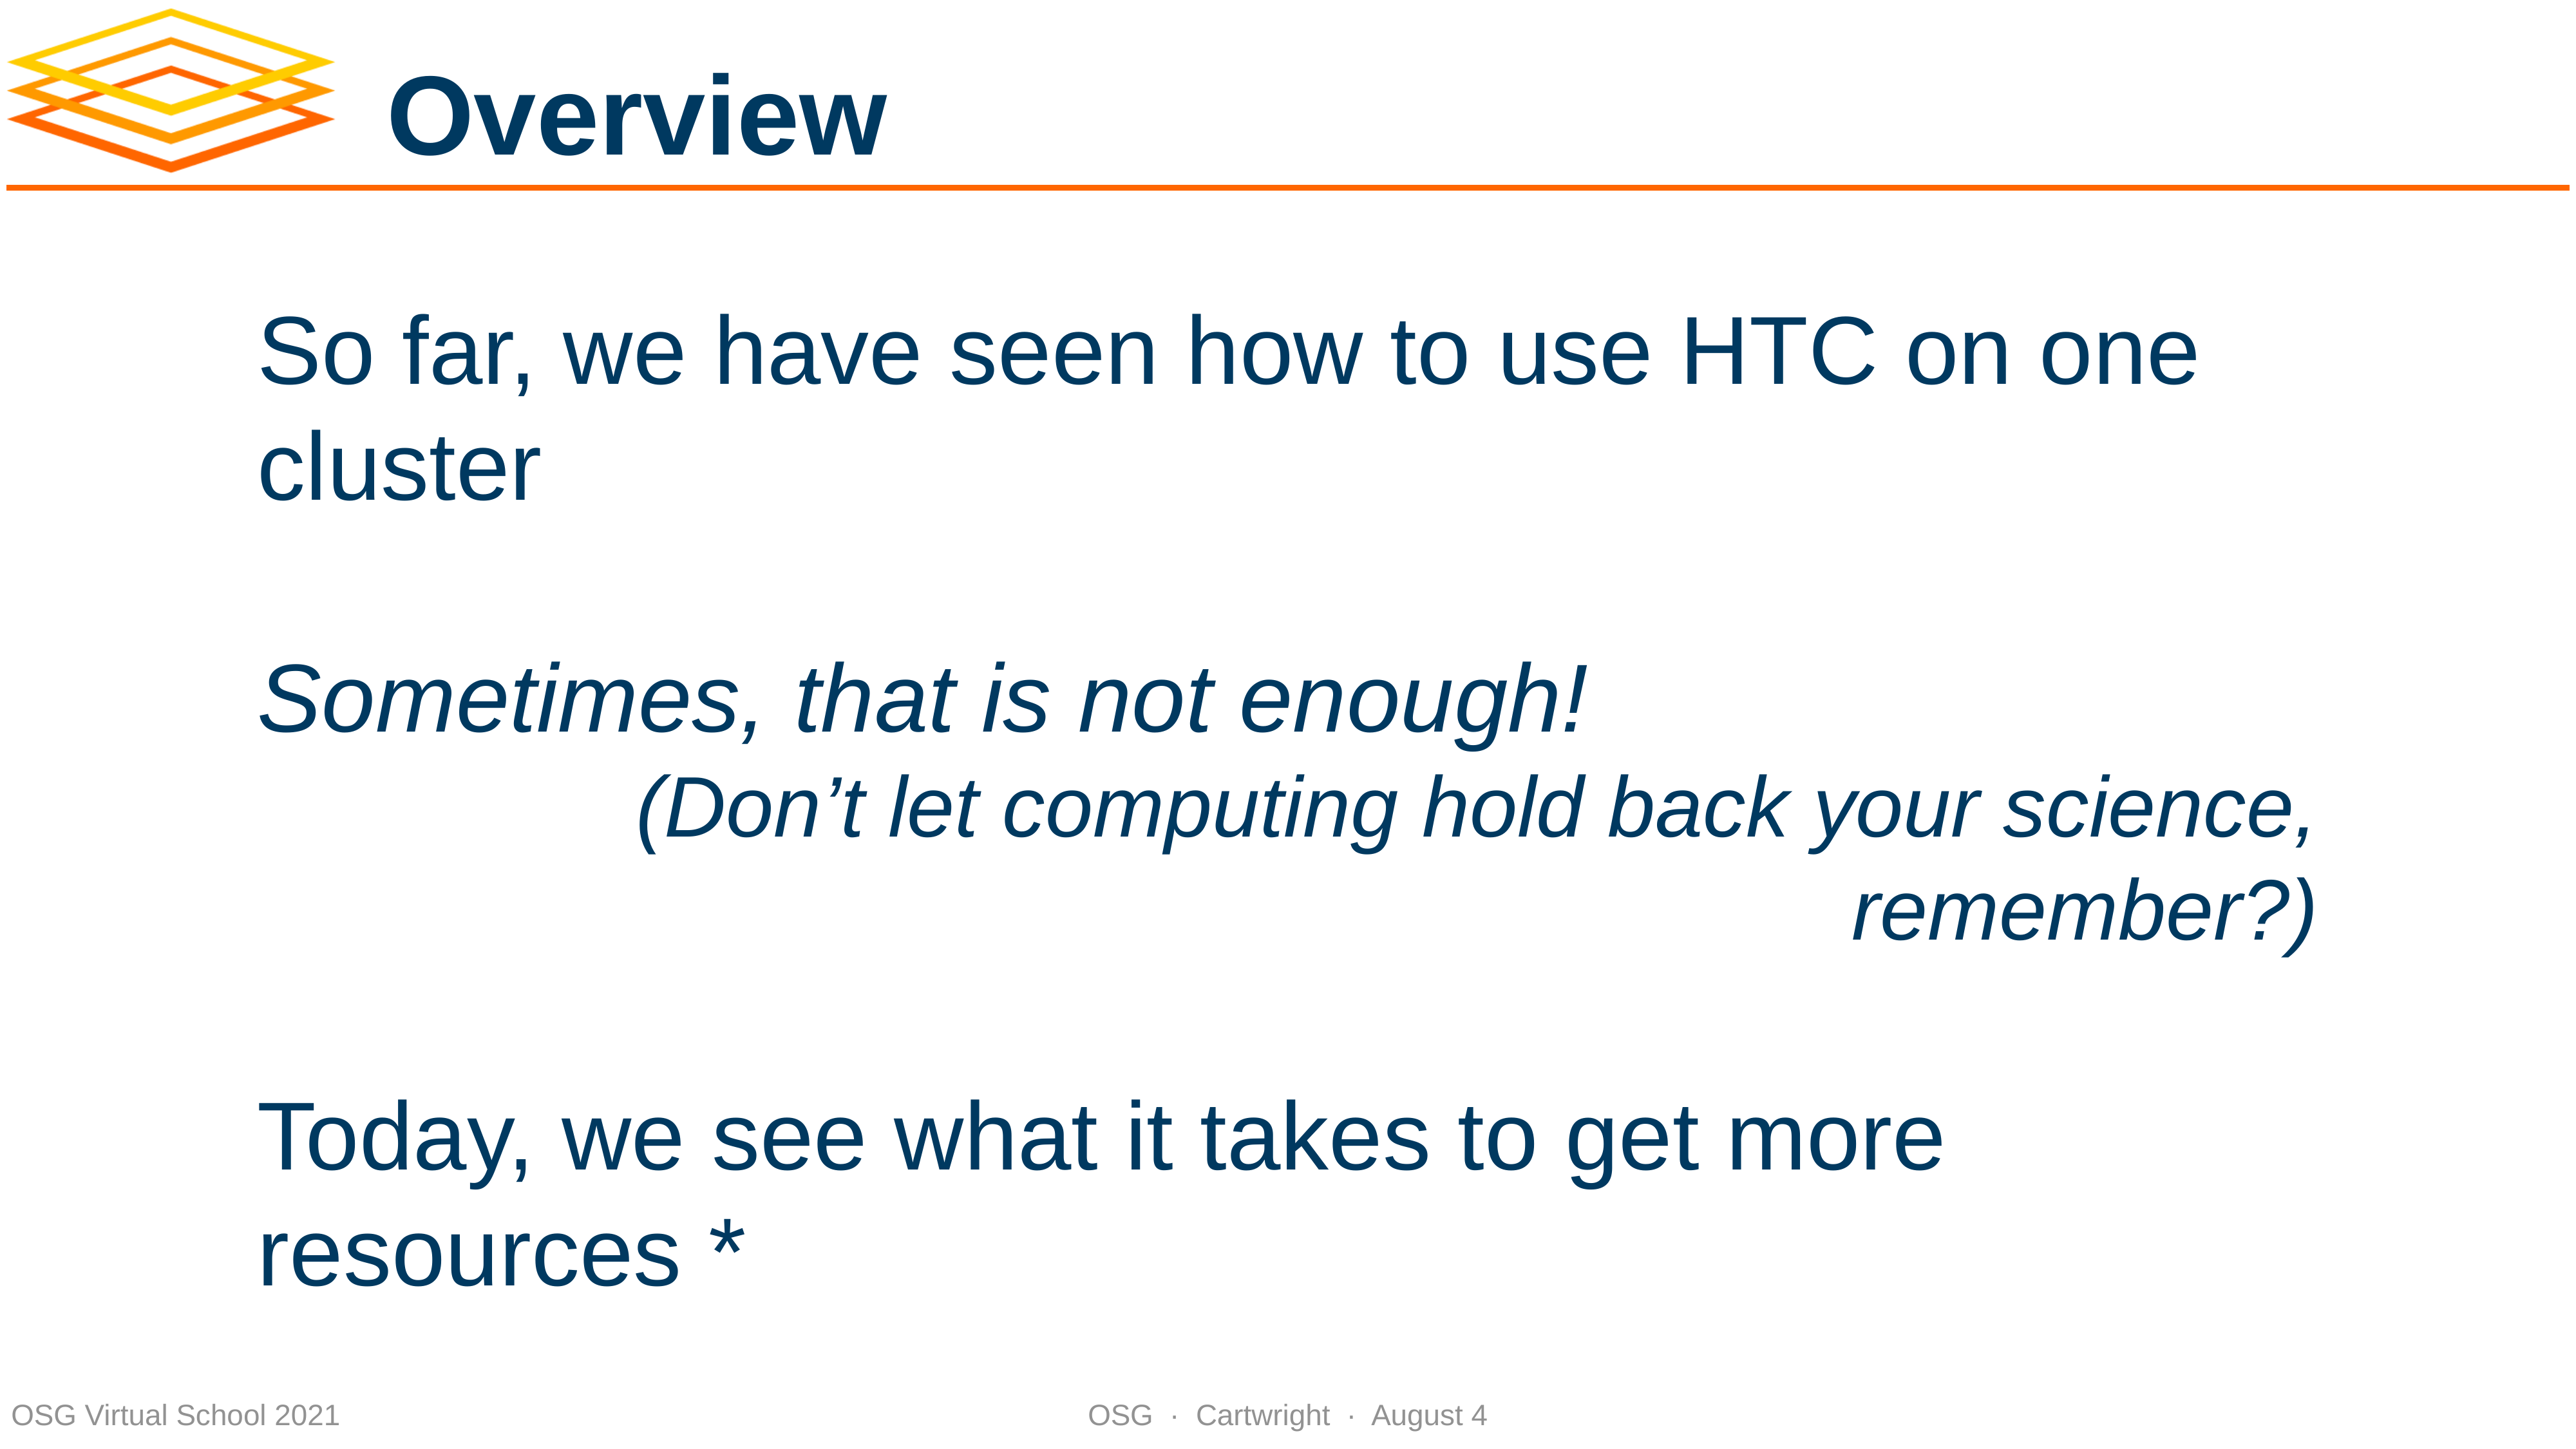

# Overview
So far, we have seen how to use HTC on one cluster

Sometimes, that is not enough!
(Don’t let computing hold back your science, remember?)

Today, we see what it takes to get more resources *

* Caveat: I will focus on compute resources; Friday will focus on data.
2